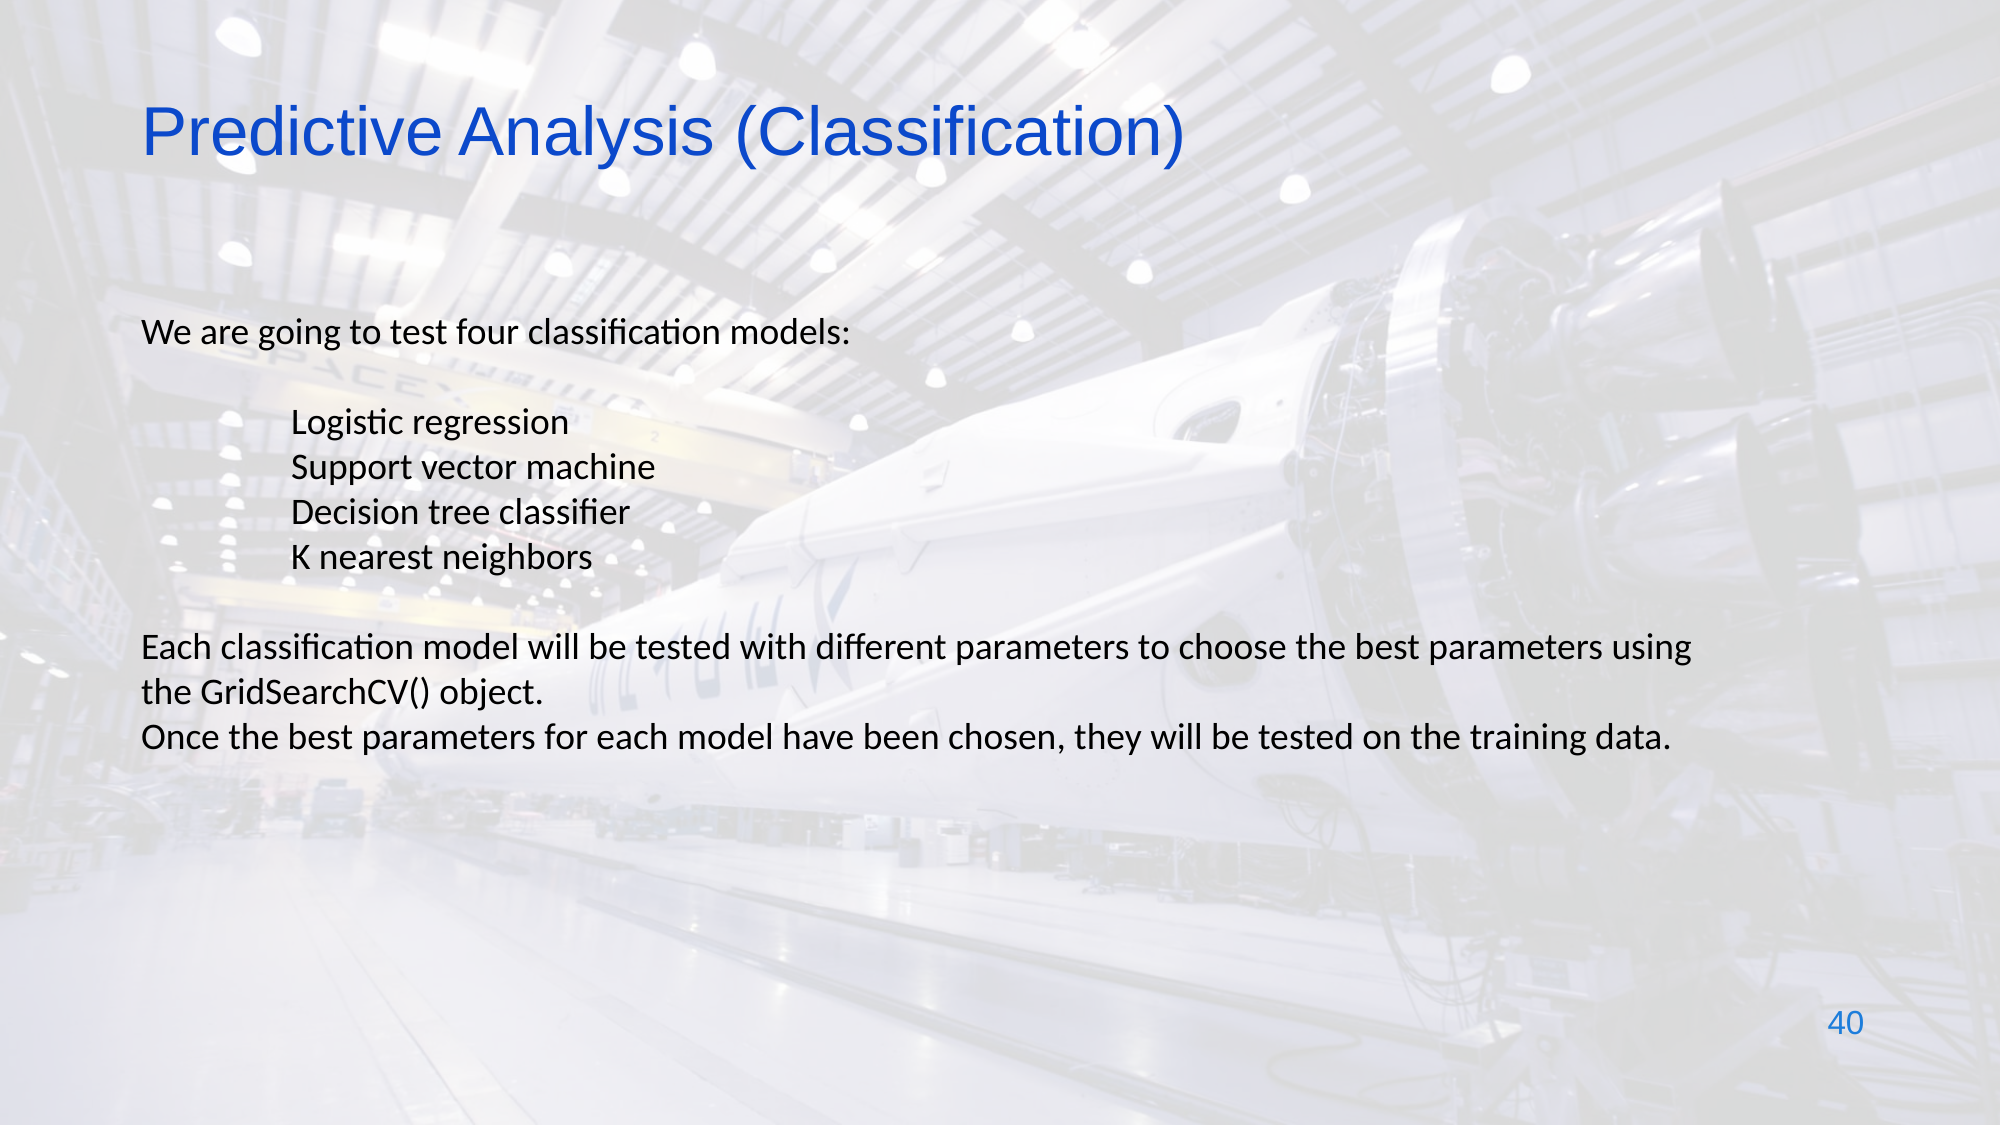

Predictive Analysis (Classification)
We are going to test four classification models:

Logistic regression
Support vector machine
Decision tree classifier
K nearest neighbors

Each classification model will be tested with different parameters to choose the best parameters using the GridSearchCV() object.
Once the best parameters for each model have been chosen, they will be tested on the training data.
40